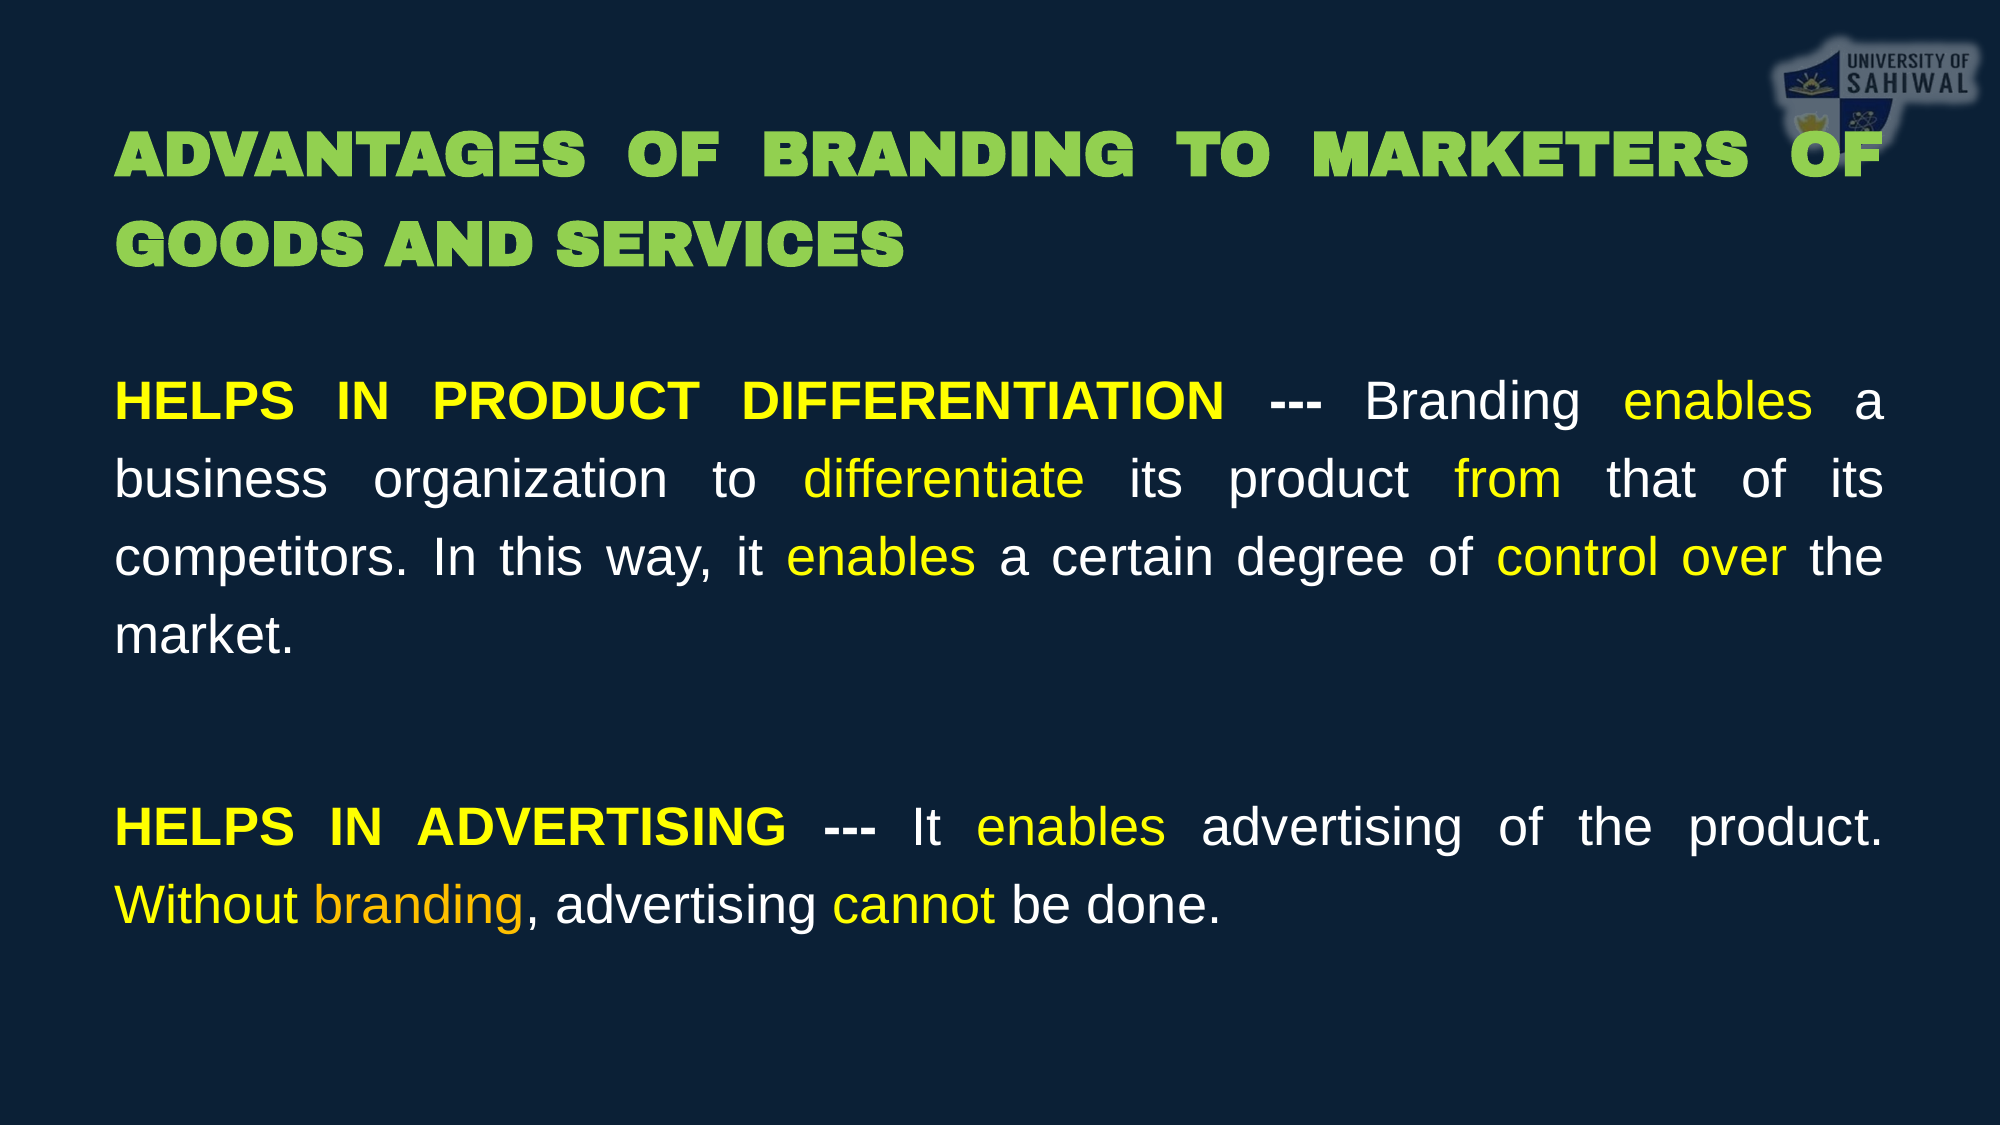

ADVANTAGES OF BRANDING TO MARKETERS OF GOODS AND SERVICES

HELPS IN PRODUCT DIFFERENTIATION --- Branding enables a business organization to differentiate its product from that of its competitors. In this way, it enables a certain degree of control over the market.

HELPS IN ADVERTISING --- It enables advertising of the product. Without branding, advertising cannot be done.